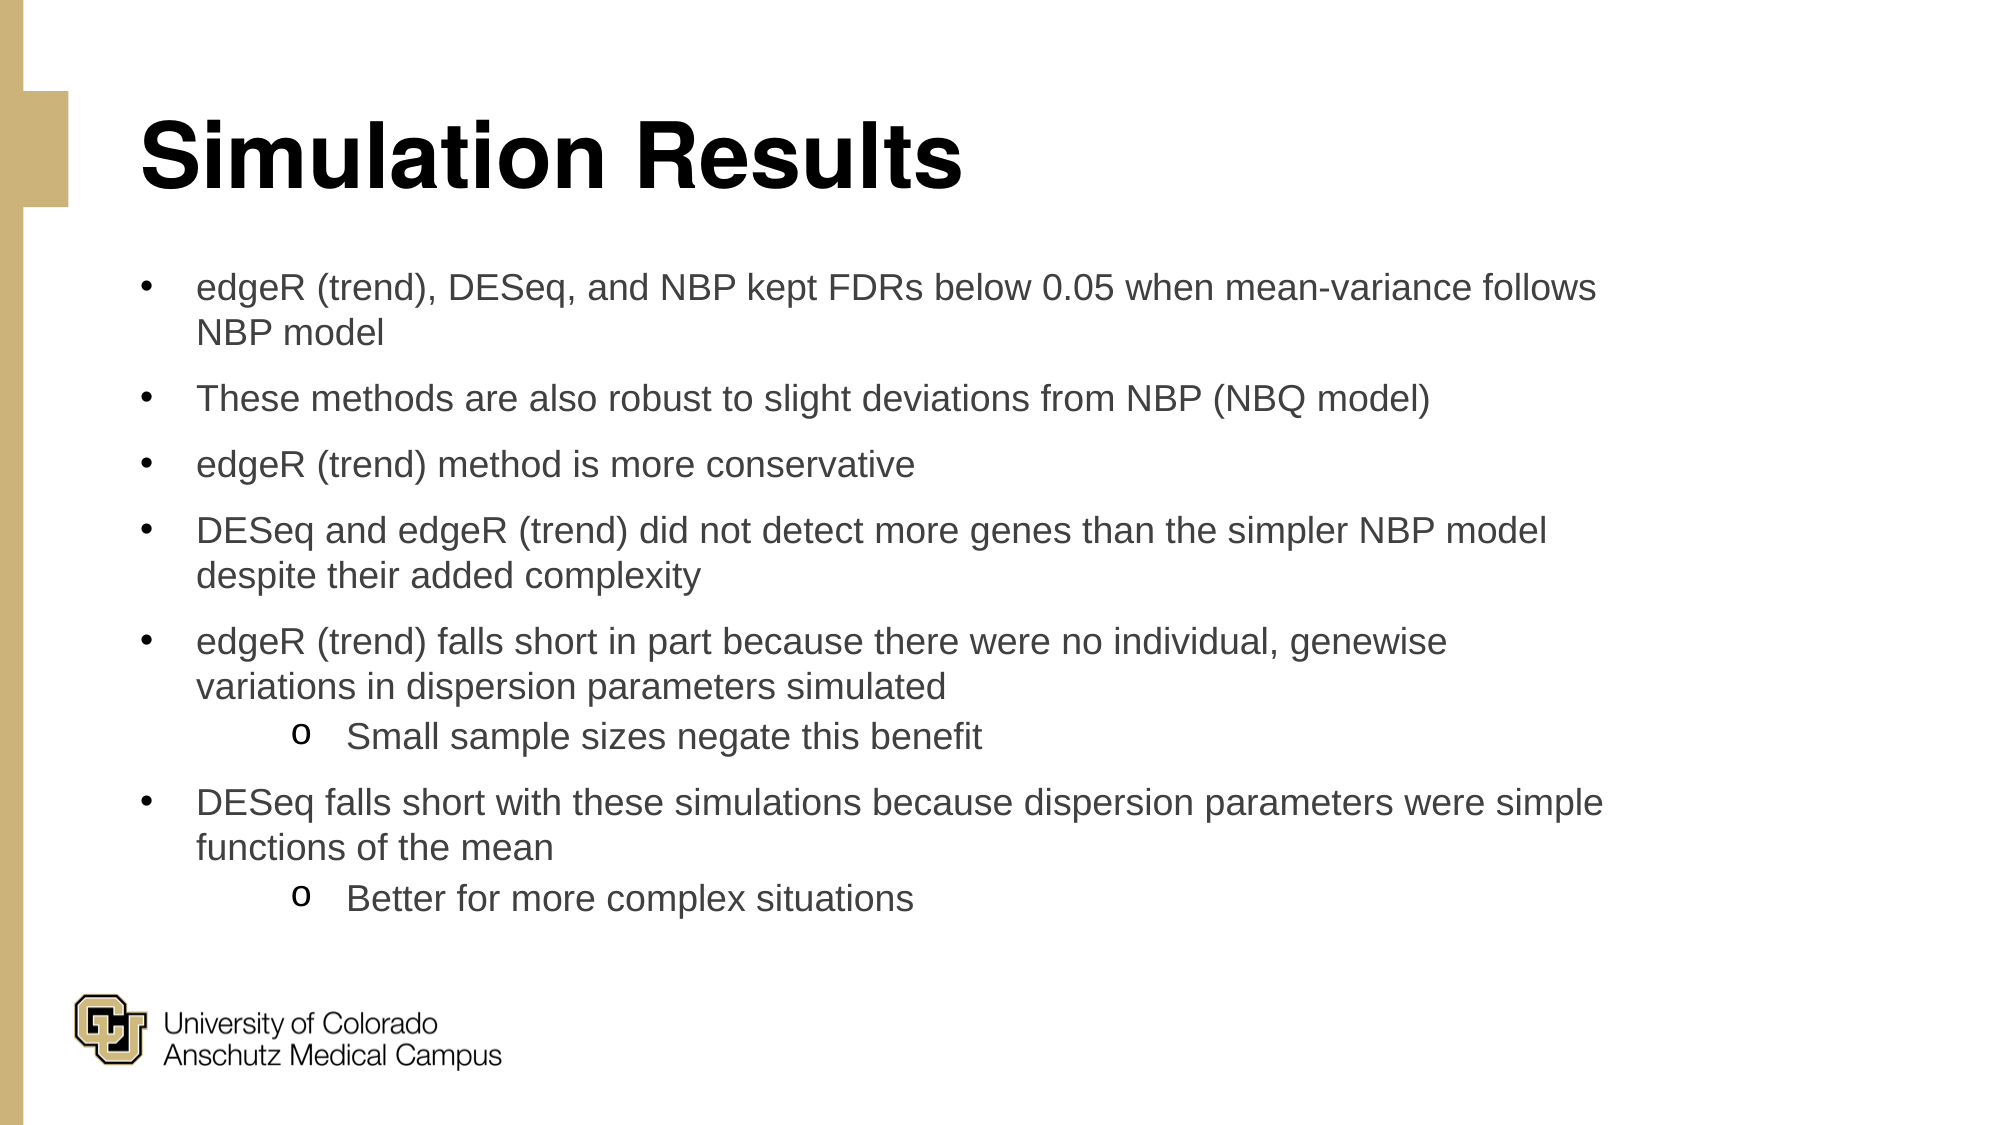

# Simulation Results
edgeR (trend), DESeq, and NBP kept FDRs below 0.05 when mean-variance follows NBP model
These methods are also robust to slight deviations from NBP (NBQ model)
edgeR (trend) method is more conservative
DESeq and edgeR (trend) did not detect more genes than the simpler NBP model despite their added complexity
edgeR (trend) falls short in part because there were no individual, genewise variations in dispersion parameters simulated
Small sample sizes negate this benefit
DESeq falls short with these simulations because dispersion parameters were simple functions of the mean
Better for more complex situations